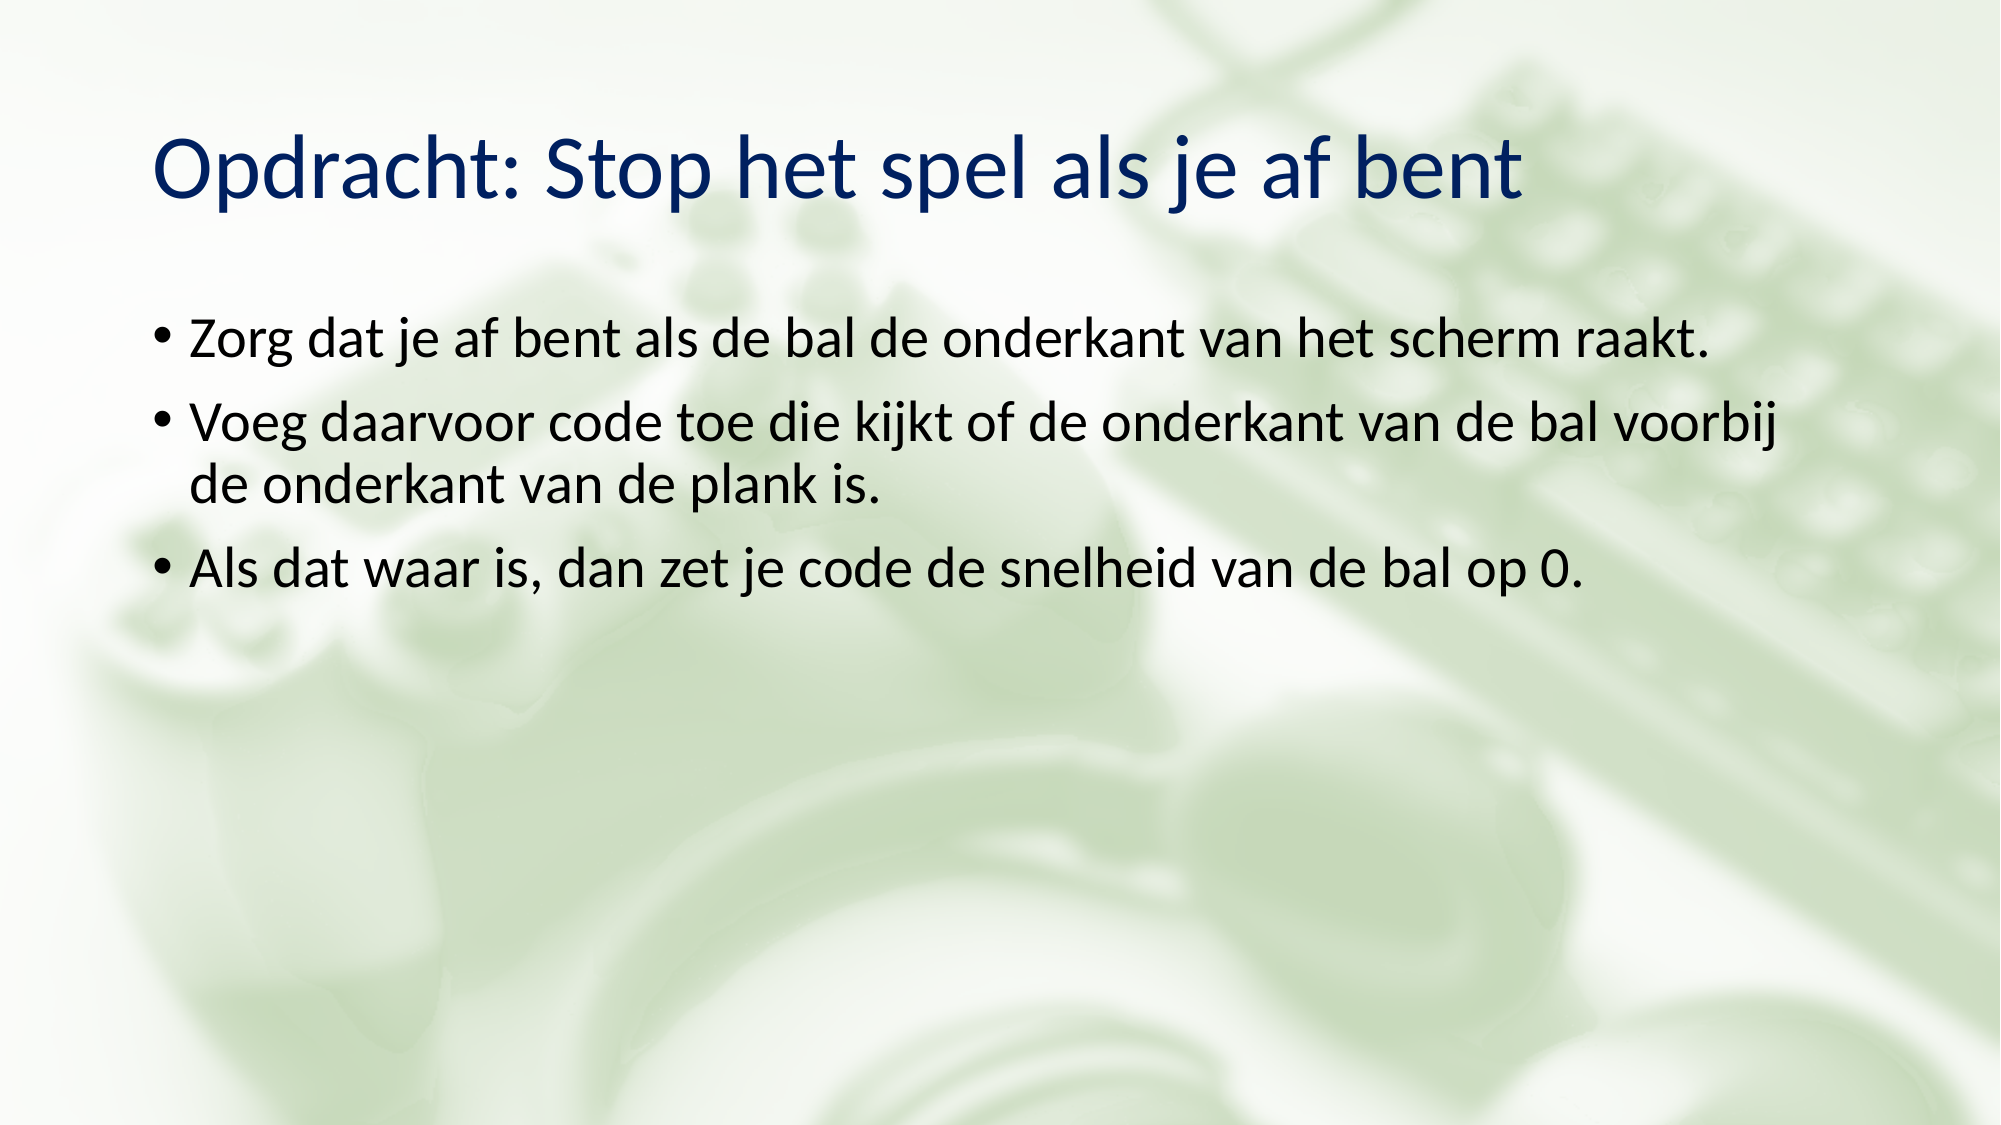

# Opdracht: Stop het spel als je af bent
Zorg dat je af bent als de bal de onderkant van het scherm raakt.
Voeg daarvoor code toe die kijkt of de onderkant van de bal voorbij de onderkant van de plank is.
Als dat waar is, dan zet je code de snelheid van de bal op 0.